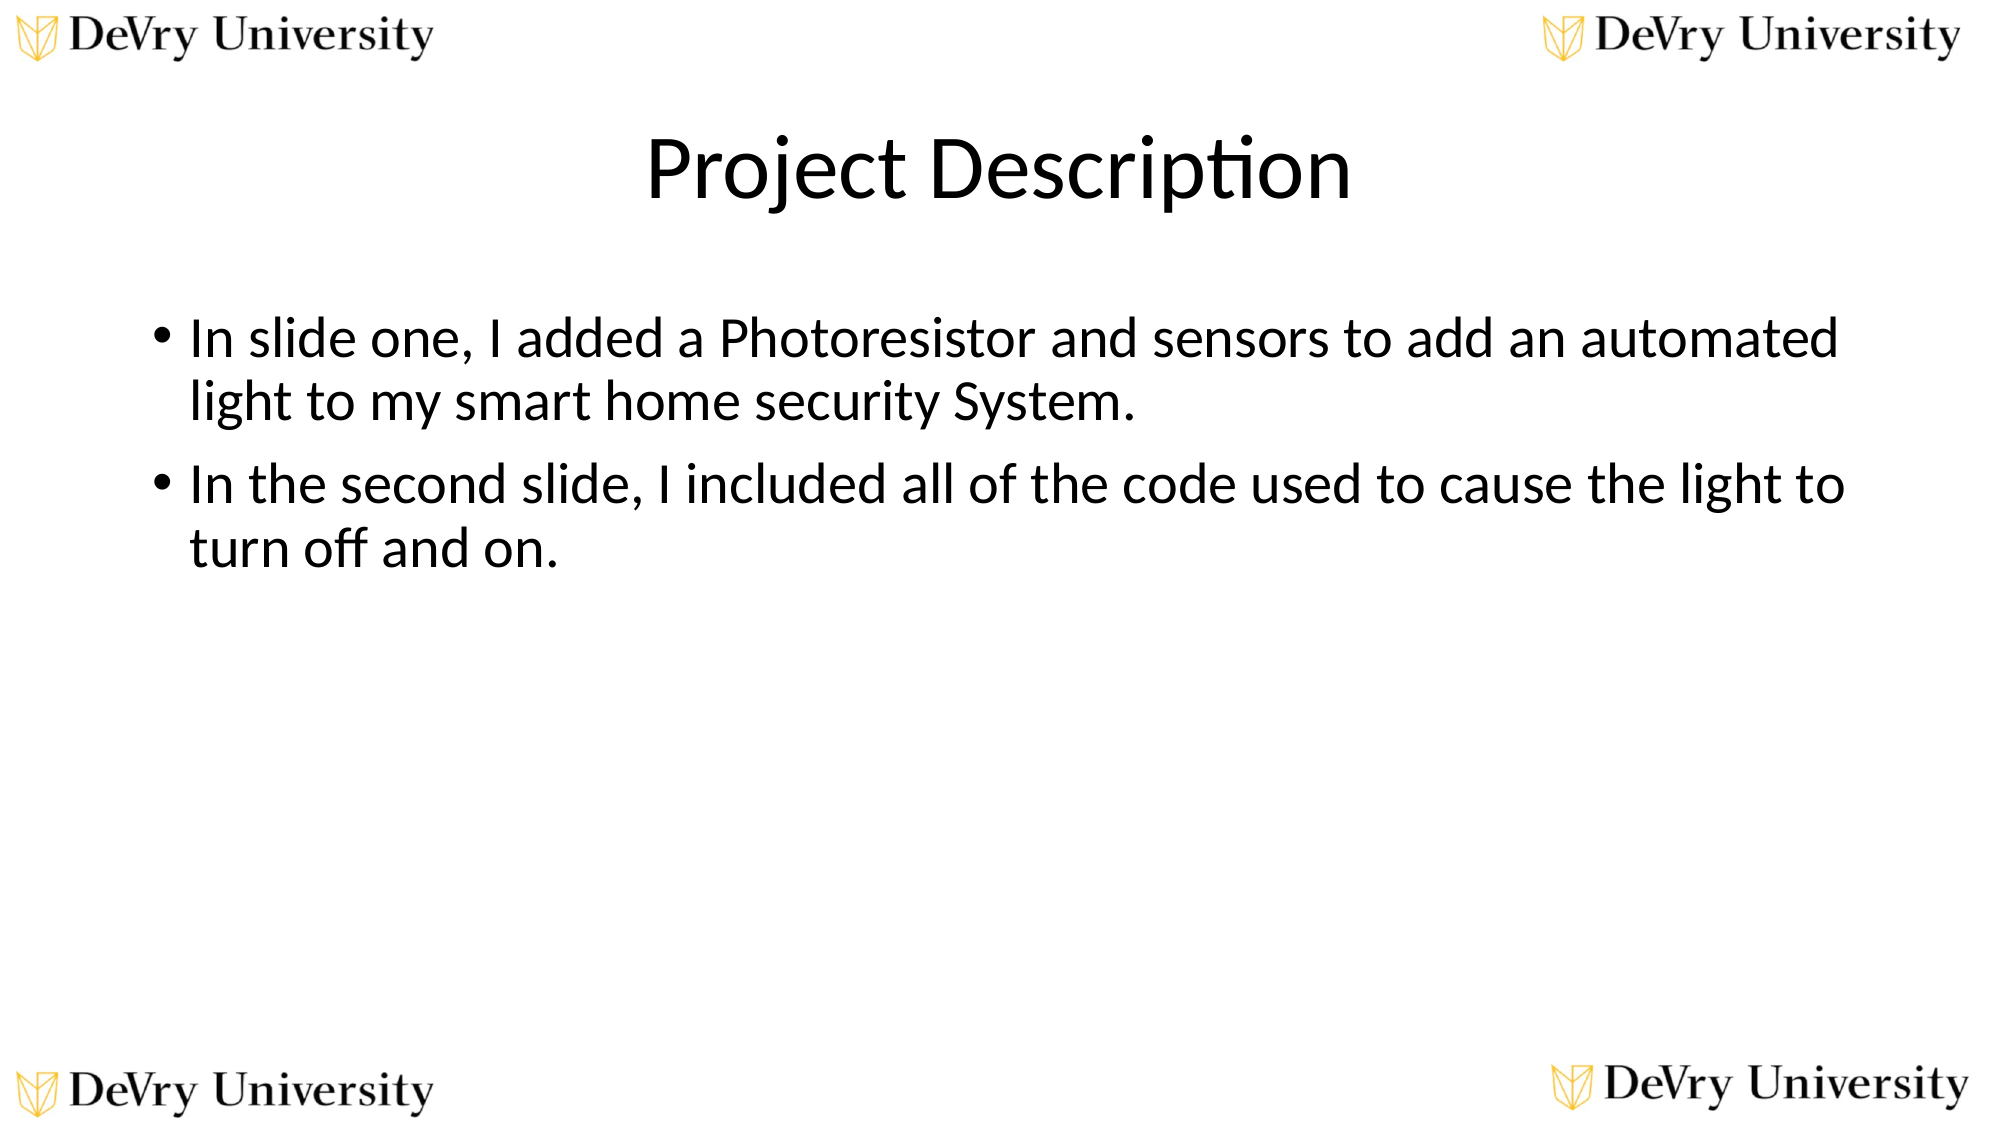

# Project Description
In slide one, I added a Photoresistor and sensors to add an automated light to my smart home security System.
In the second slide, I included all of the code used to cause the light to turn off and on.